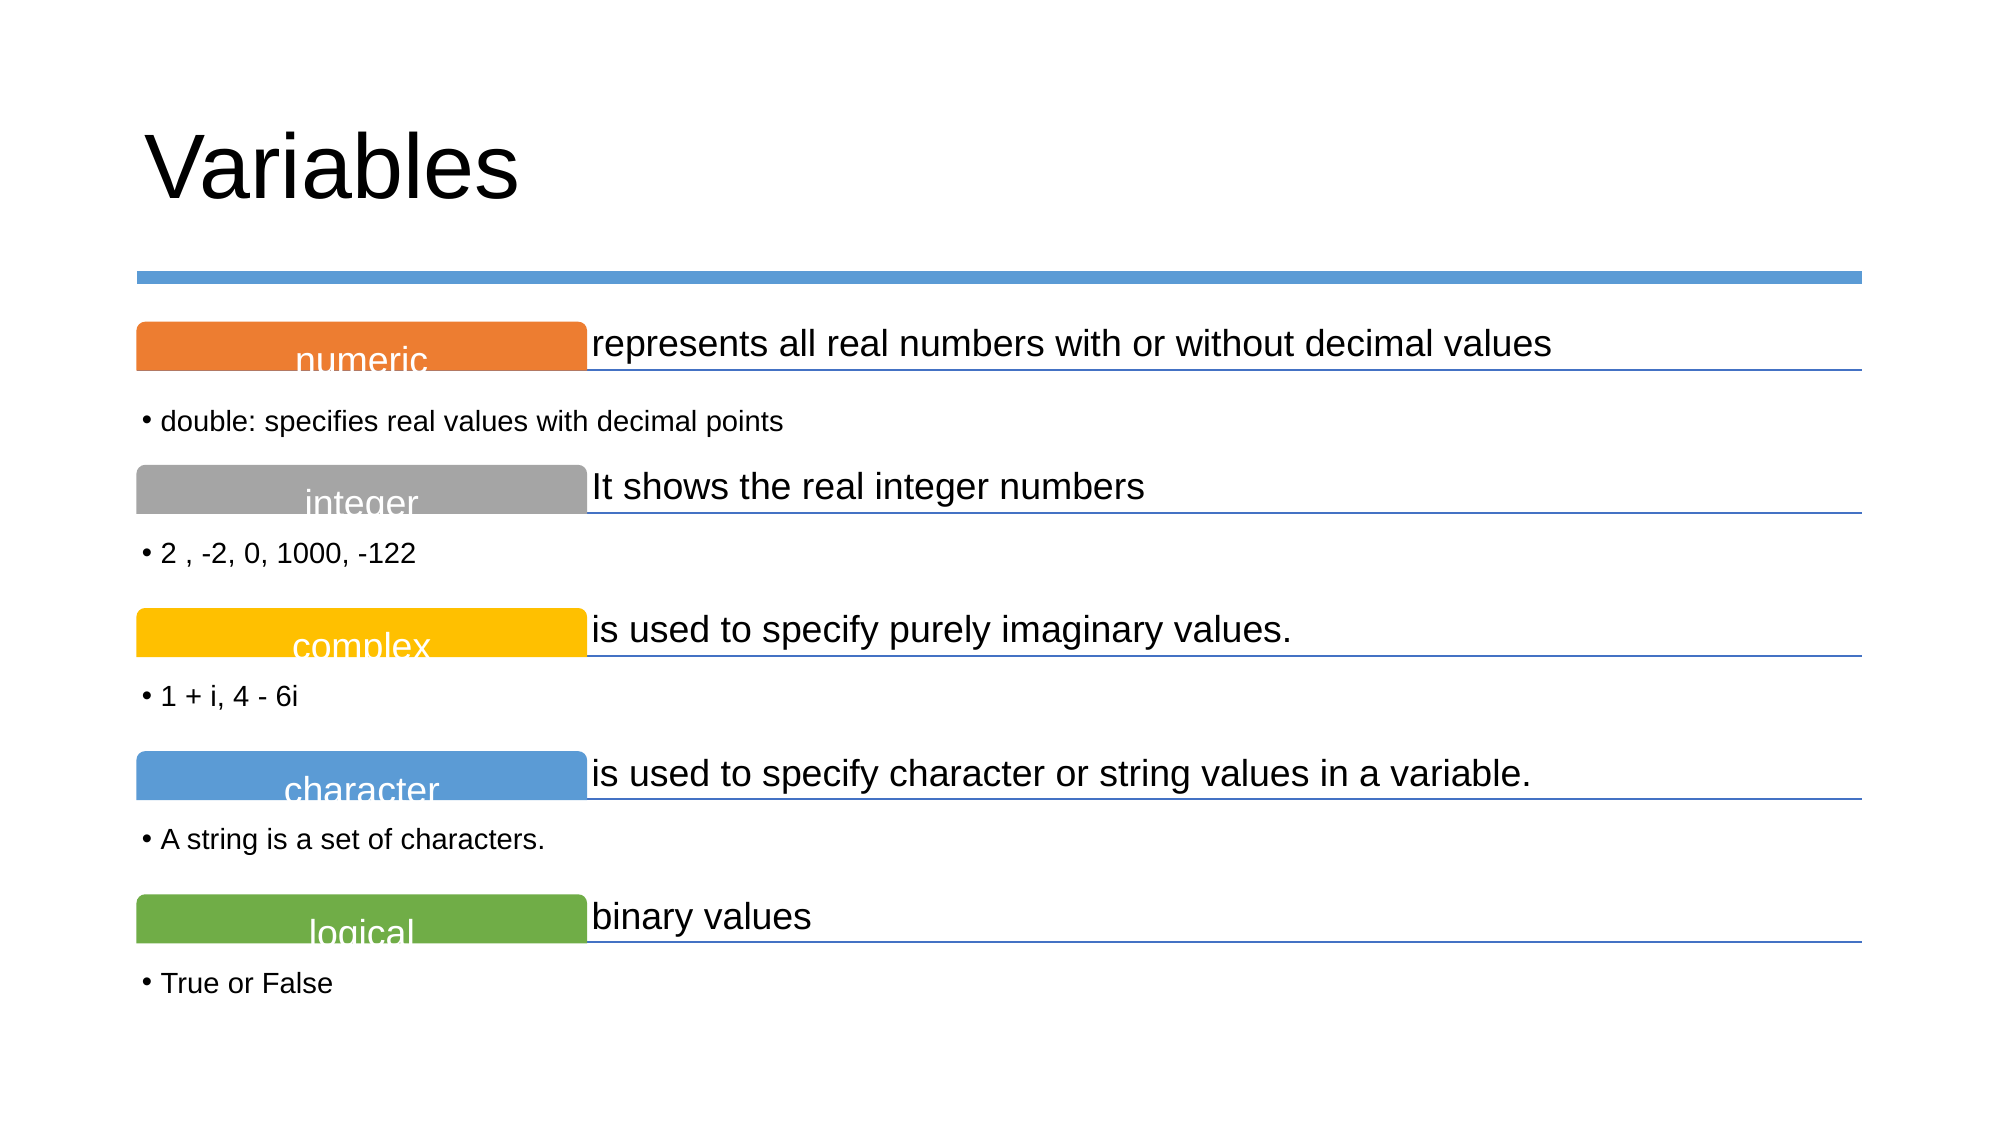

# Variables

represents all real numbers with or without decimal values
numeric

double: specifies real values with decimal points
It shows the real integer numbers
integer

2 , -2, 0, 1000, -122
is used to specify purely imaginary values.
complex

1 + i, 4 - 6i
is used to specify character or string values in a variable.
character

A string is a set of characters.
binary values
logical

True or False